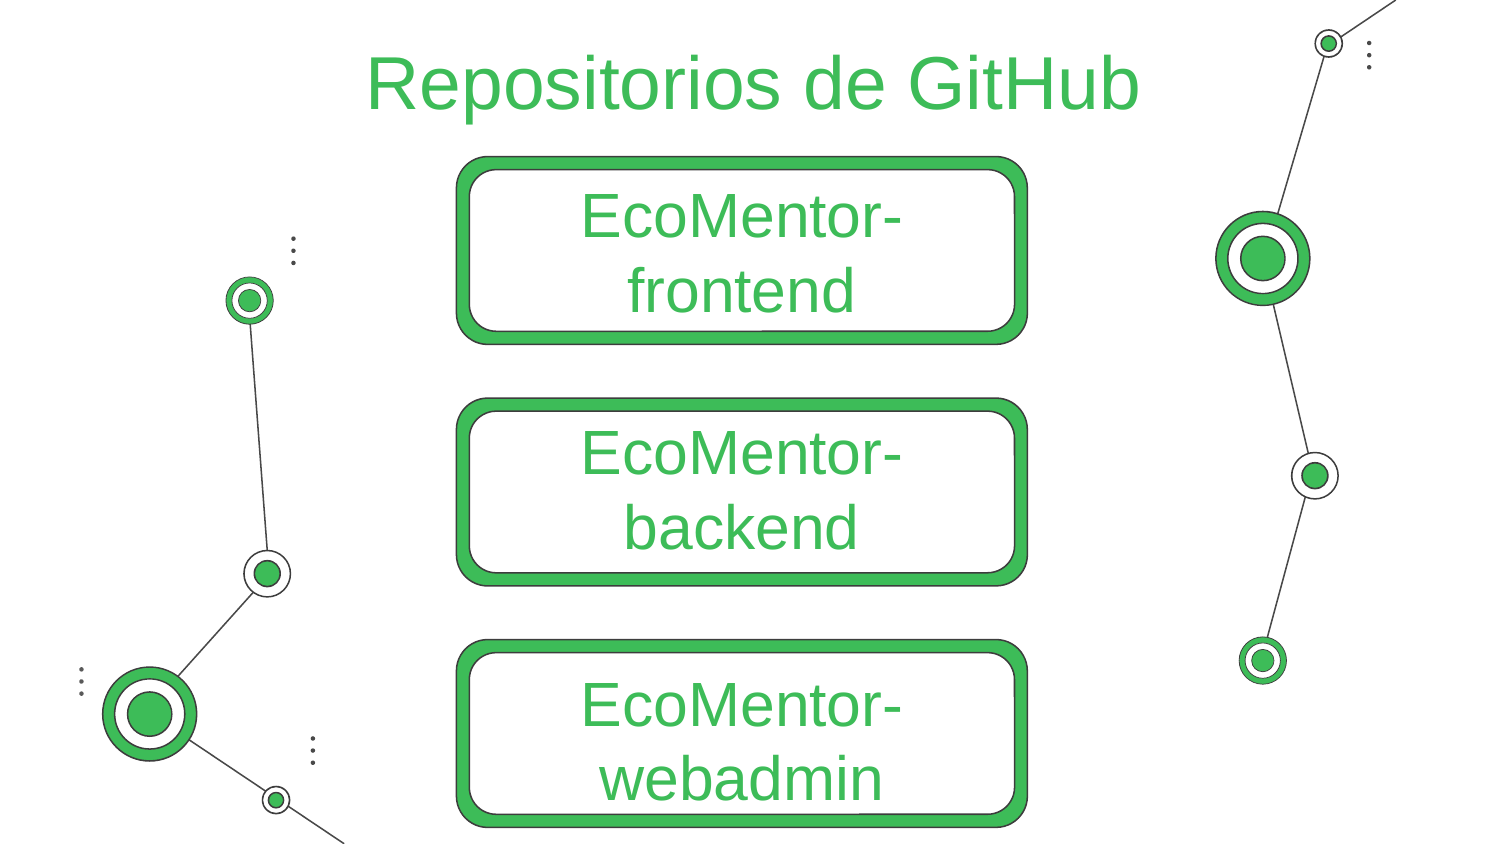

Repositorios de GitHub

# EcoMentor-frontend

EcoMentor-backend

EcoMentor-webadmin